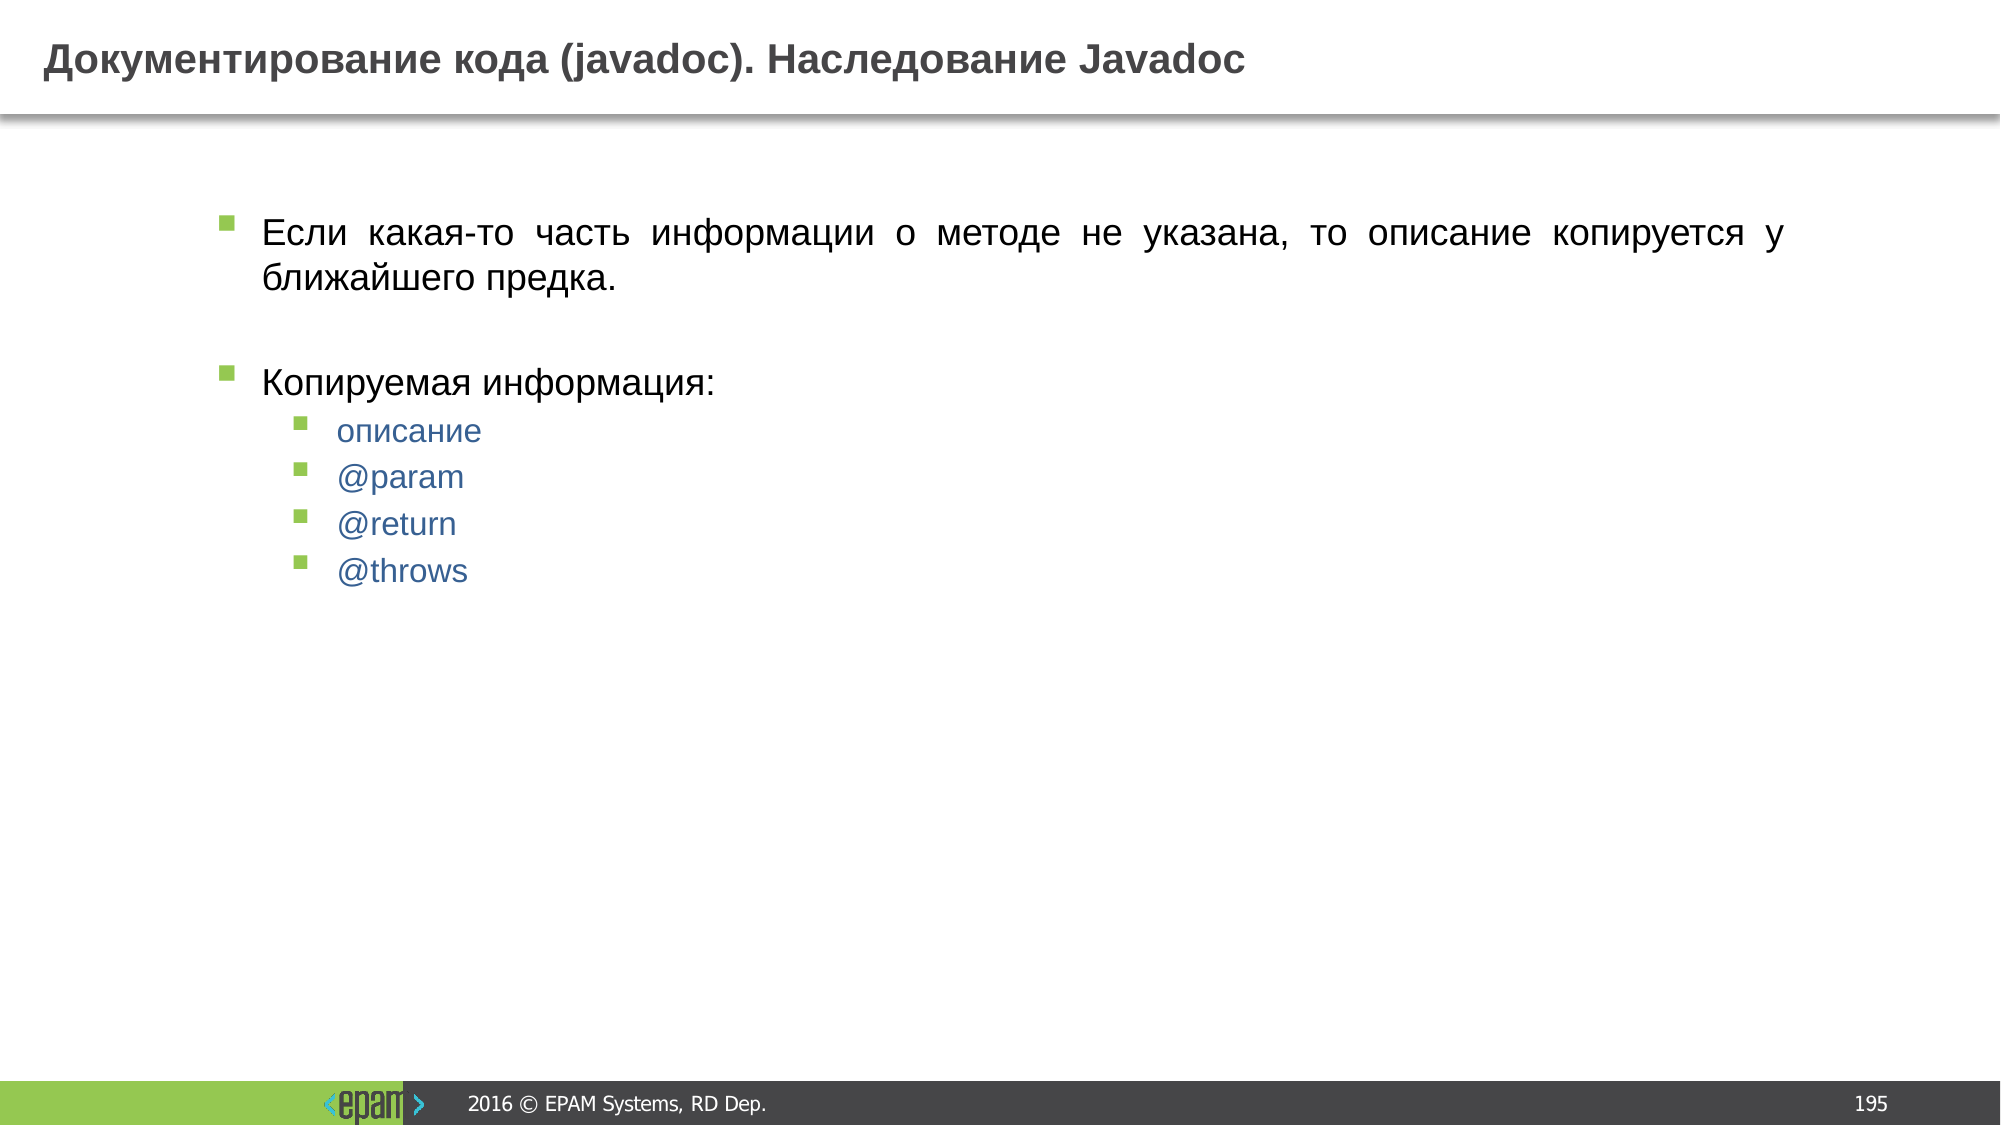

# Документирование кода (javadoc). Наследование Javadoc
Если какая-то часть информации о методе не указана, то описание копируется у ближайшего предка.

Копируемая информация:
описание
@param
@return
@throws

2016 © EPAM Systems, RD Dep.
195